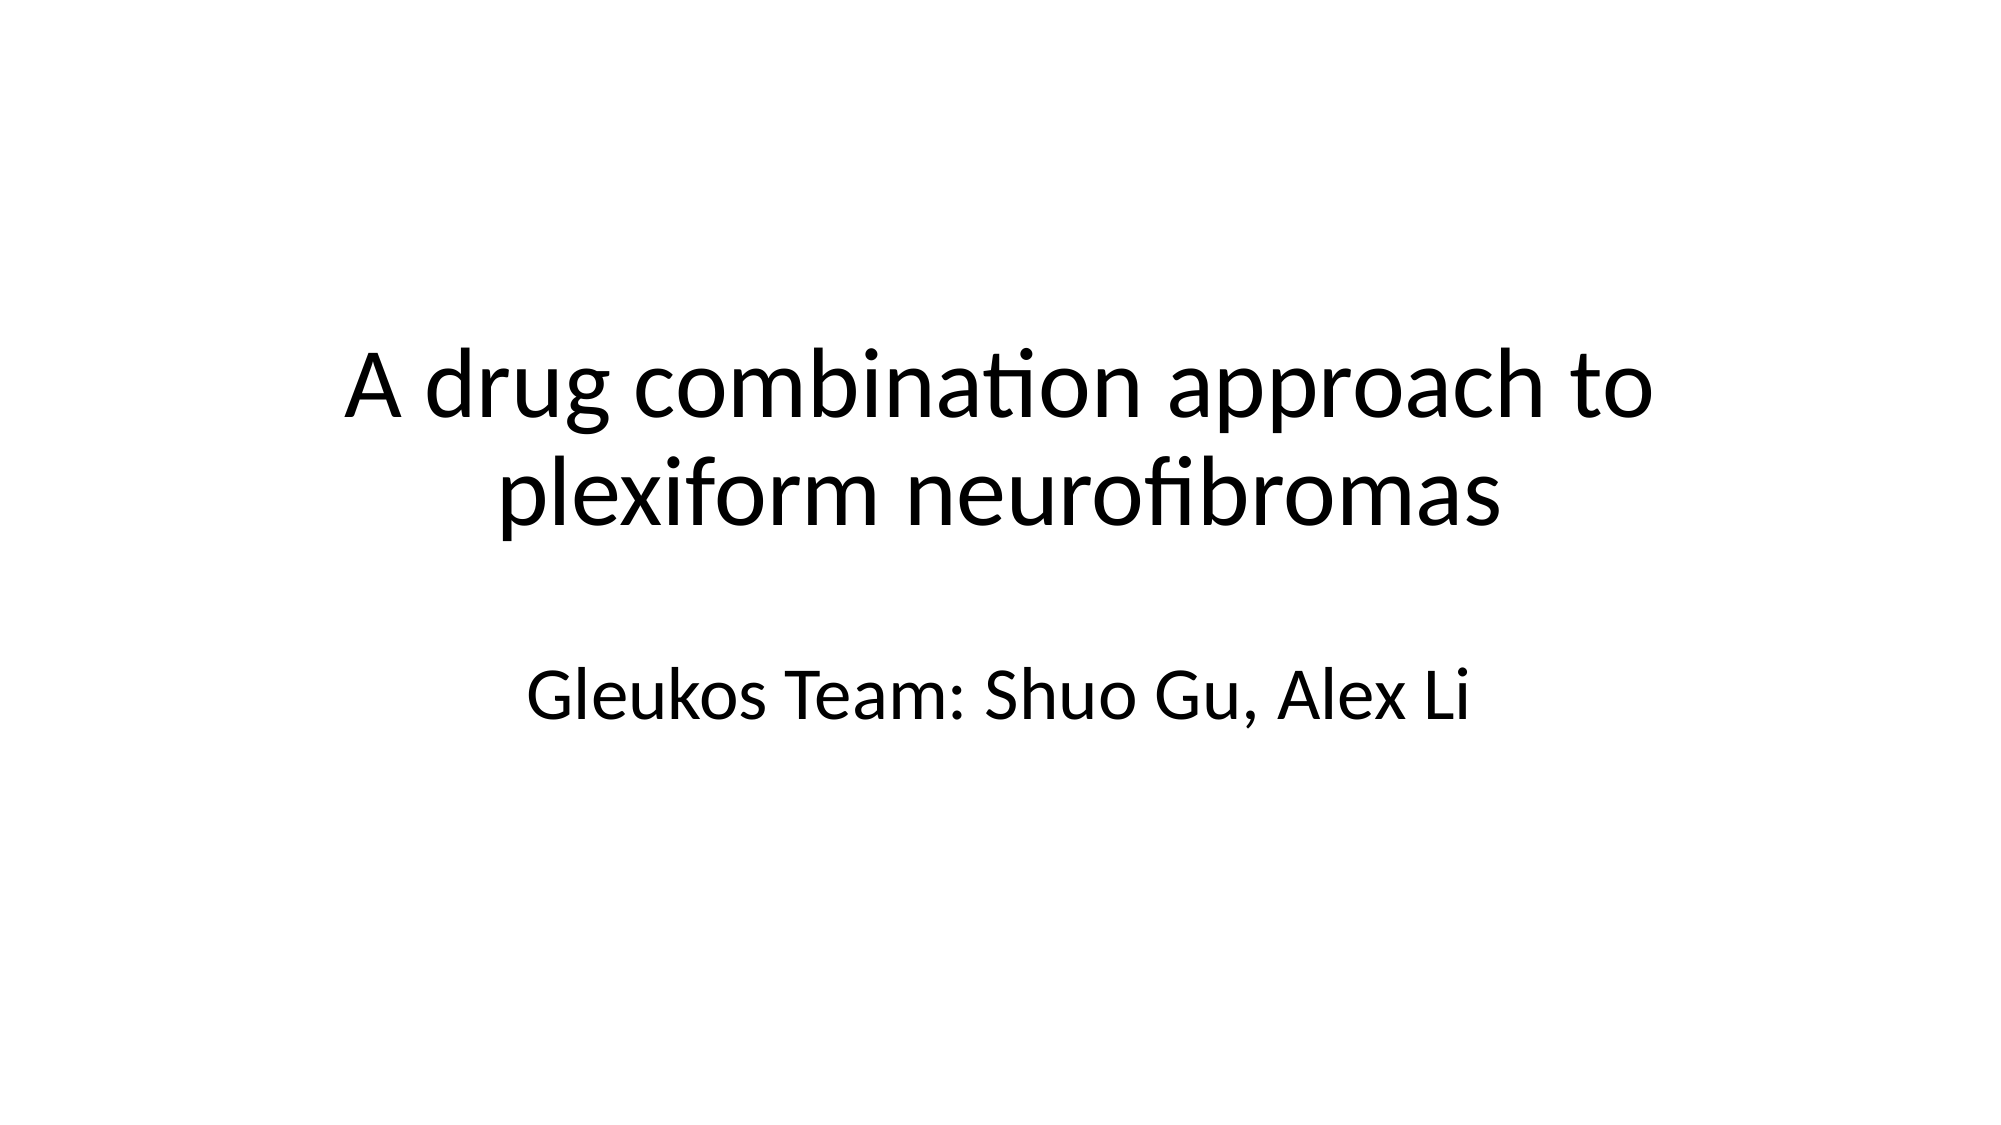

# A drug combination approach to plexiform neurofibromas Gleukos Team: Shuo Gu, Alex Li